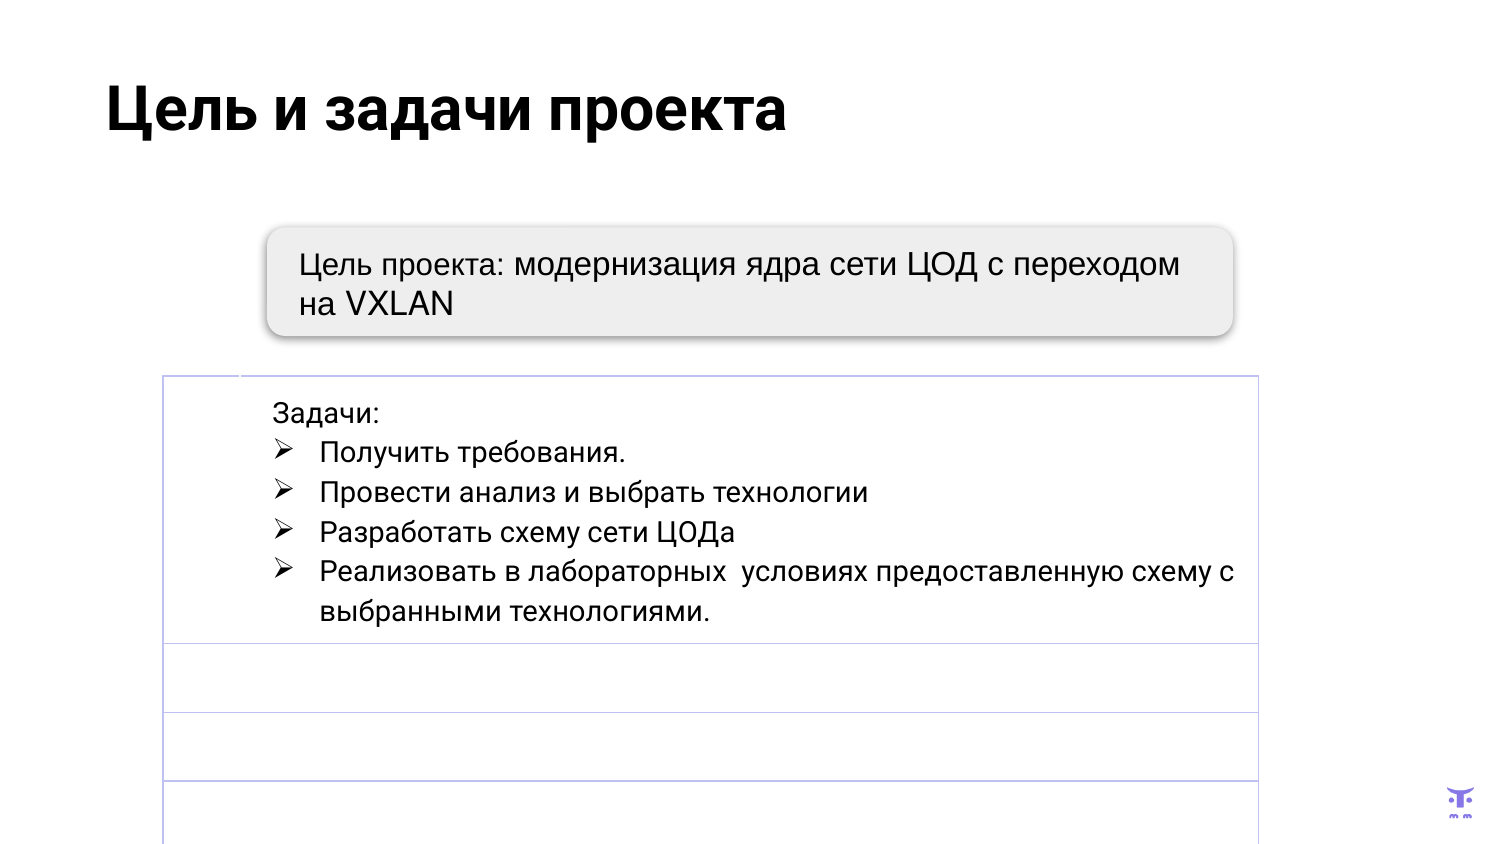

Цель и задачи проекта
Цель проекта: модернизация ядра сети ЦОД с переходом на VXLAN
|  | Задачи: Получить требования. Провести анализ и выбрать технологии Разработать схему сети ЦОДа Реализовать в лабораторных условиях предоставленную схему с выбранными технологиями. |
| --- | --- |
|  |  |
|  |  |
|  |  |
|  |  |